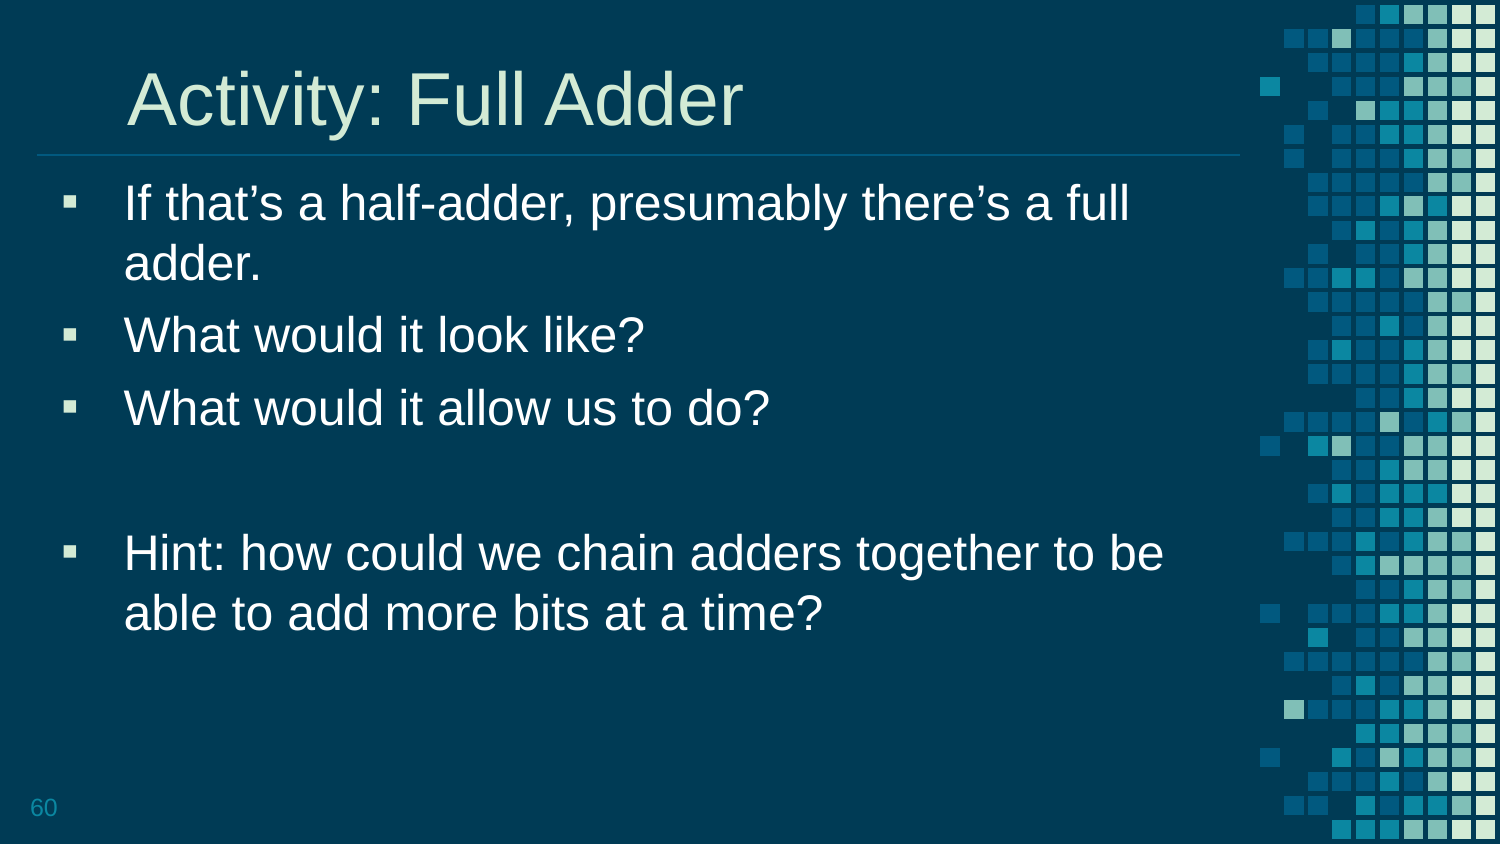

# Activity: Full Adder
If that’s a half-adder, presumably there’s a full adder.
What would it look like?
What would it allow us to do?

Hint: how could we chain adders together to be able to add more bits at a time?
60